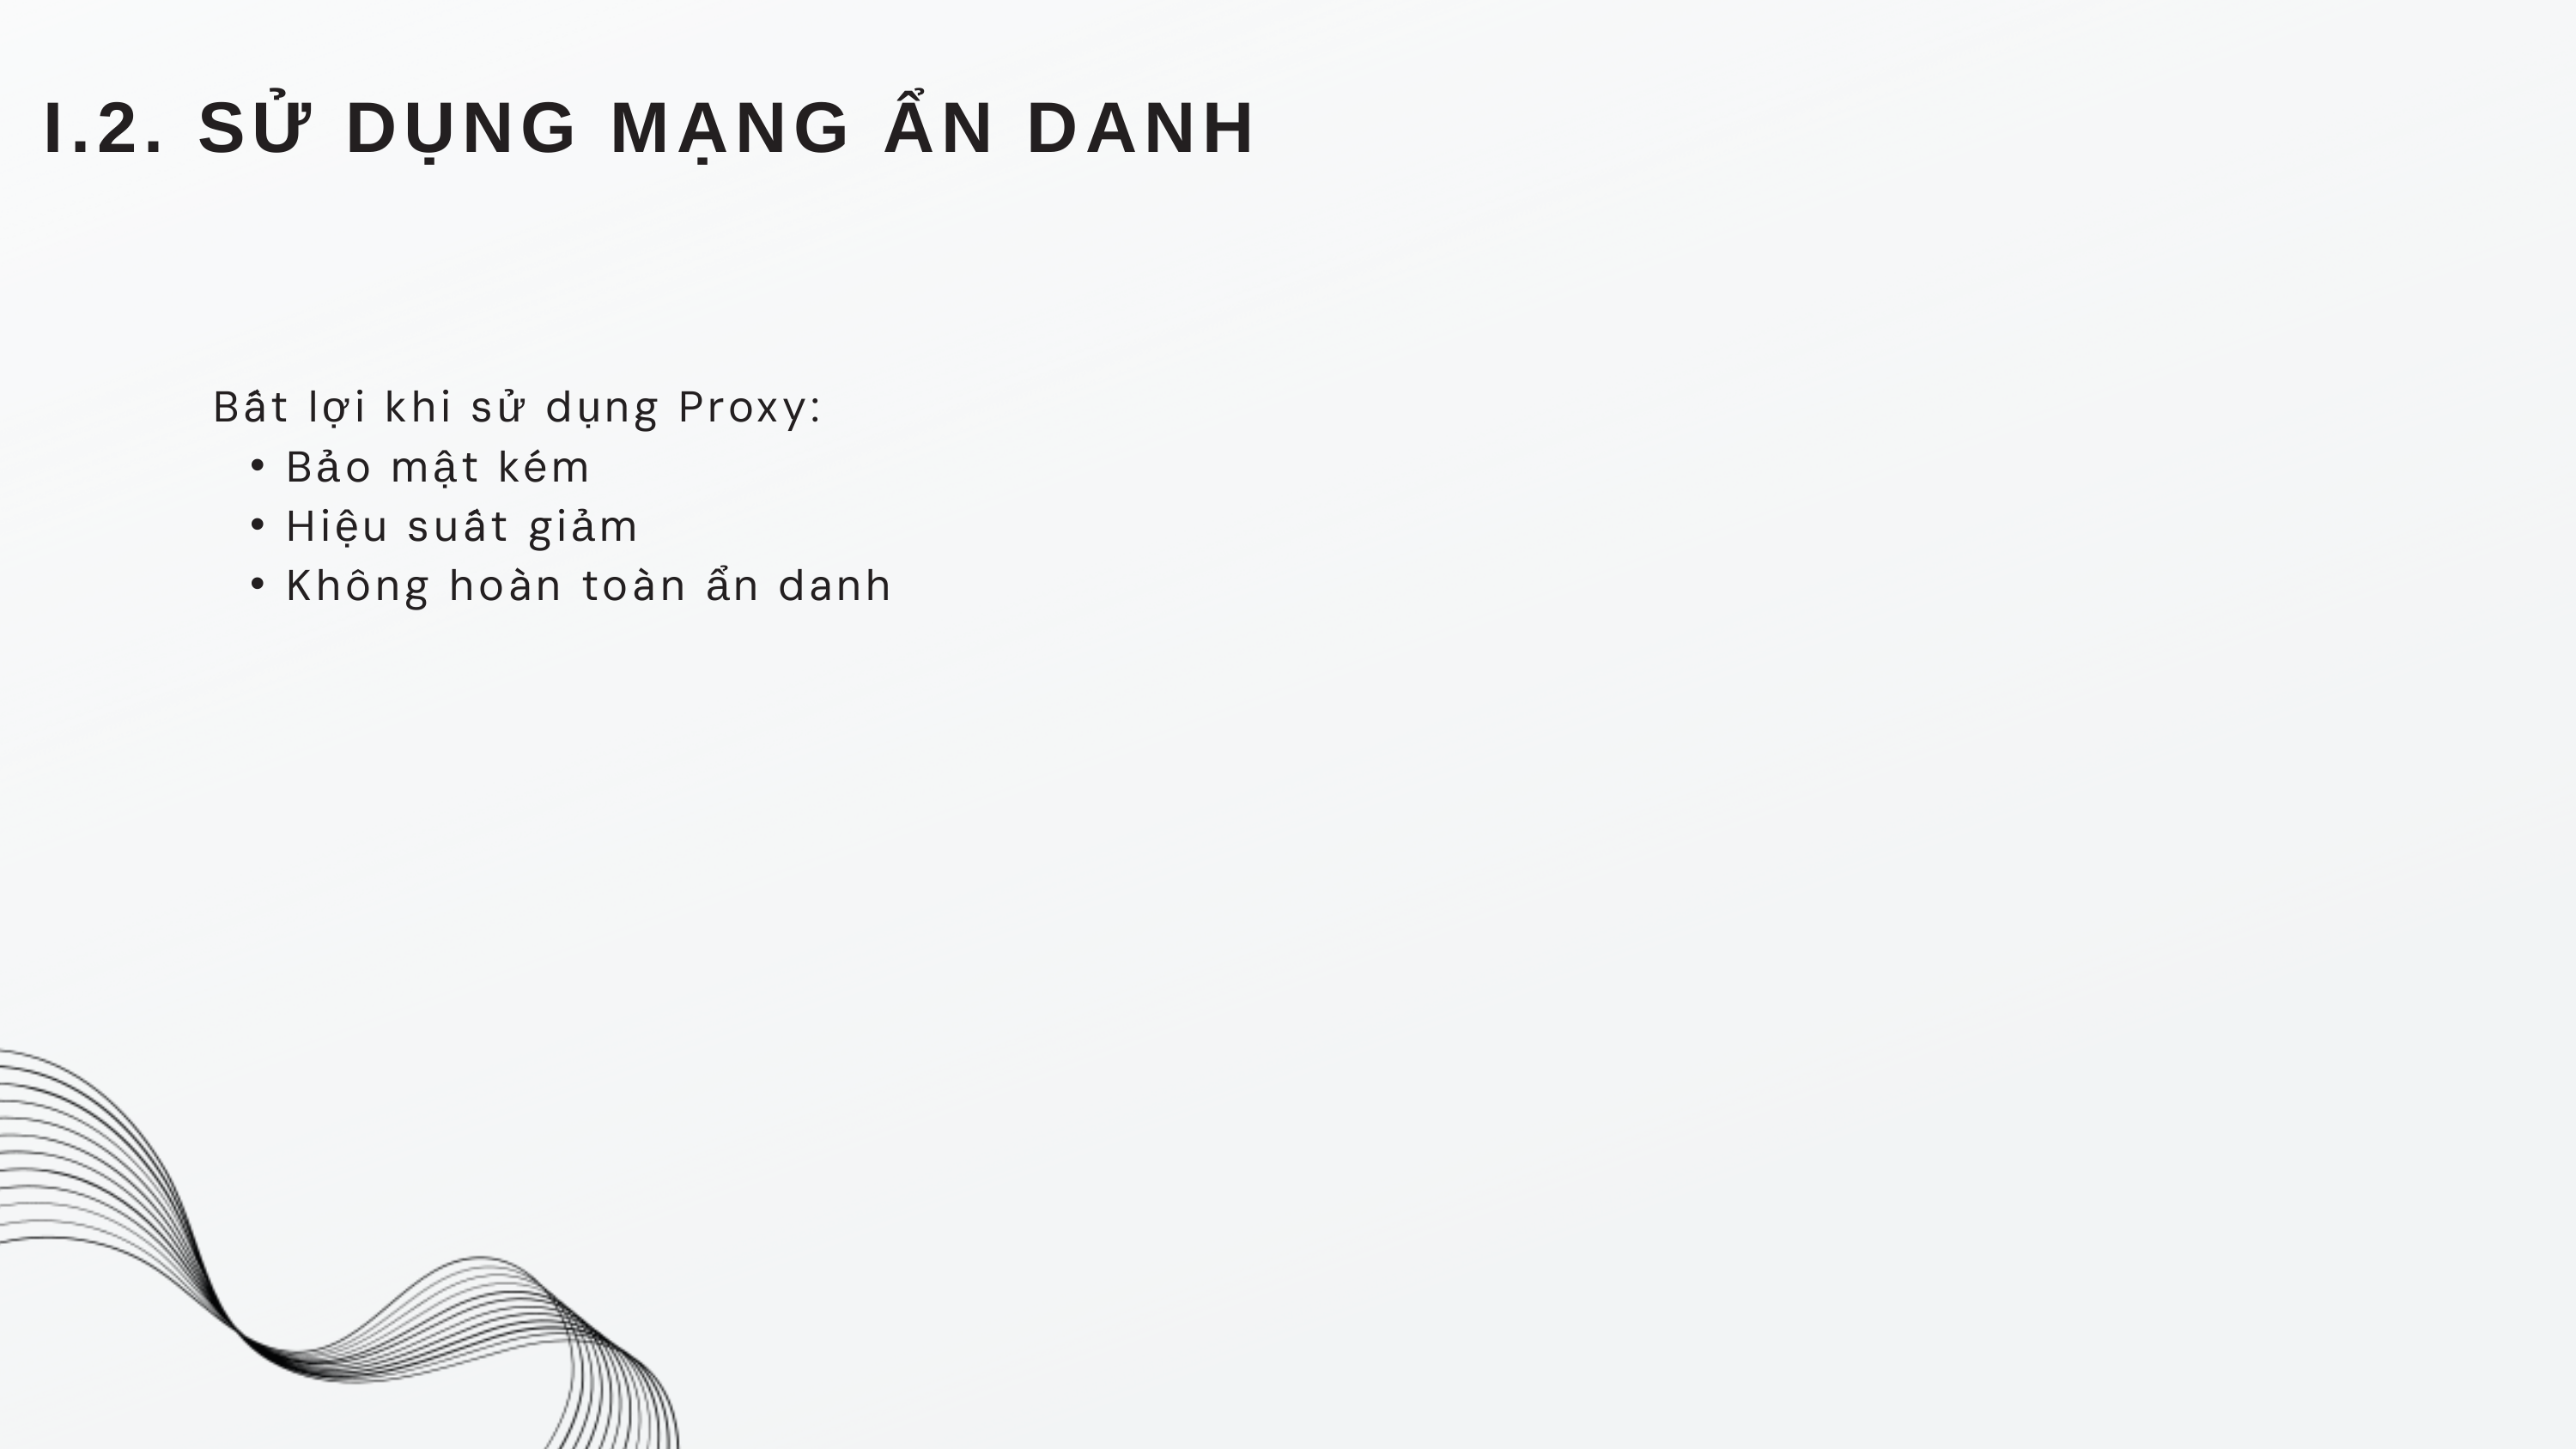

I.2. SỬ DỤNG MẠNG ẨN DANH
Bất lợi khi sử dụng Proxy:
Bảo mật kém
Hiệu suất giảm
Không hoàn toàn ẩn danh